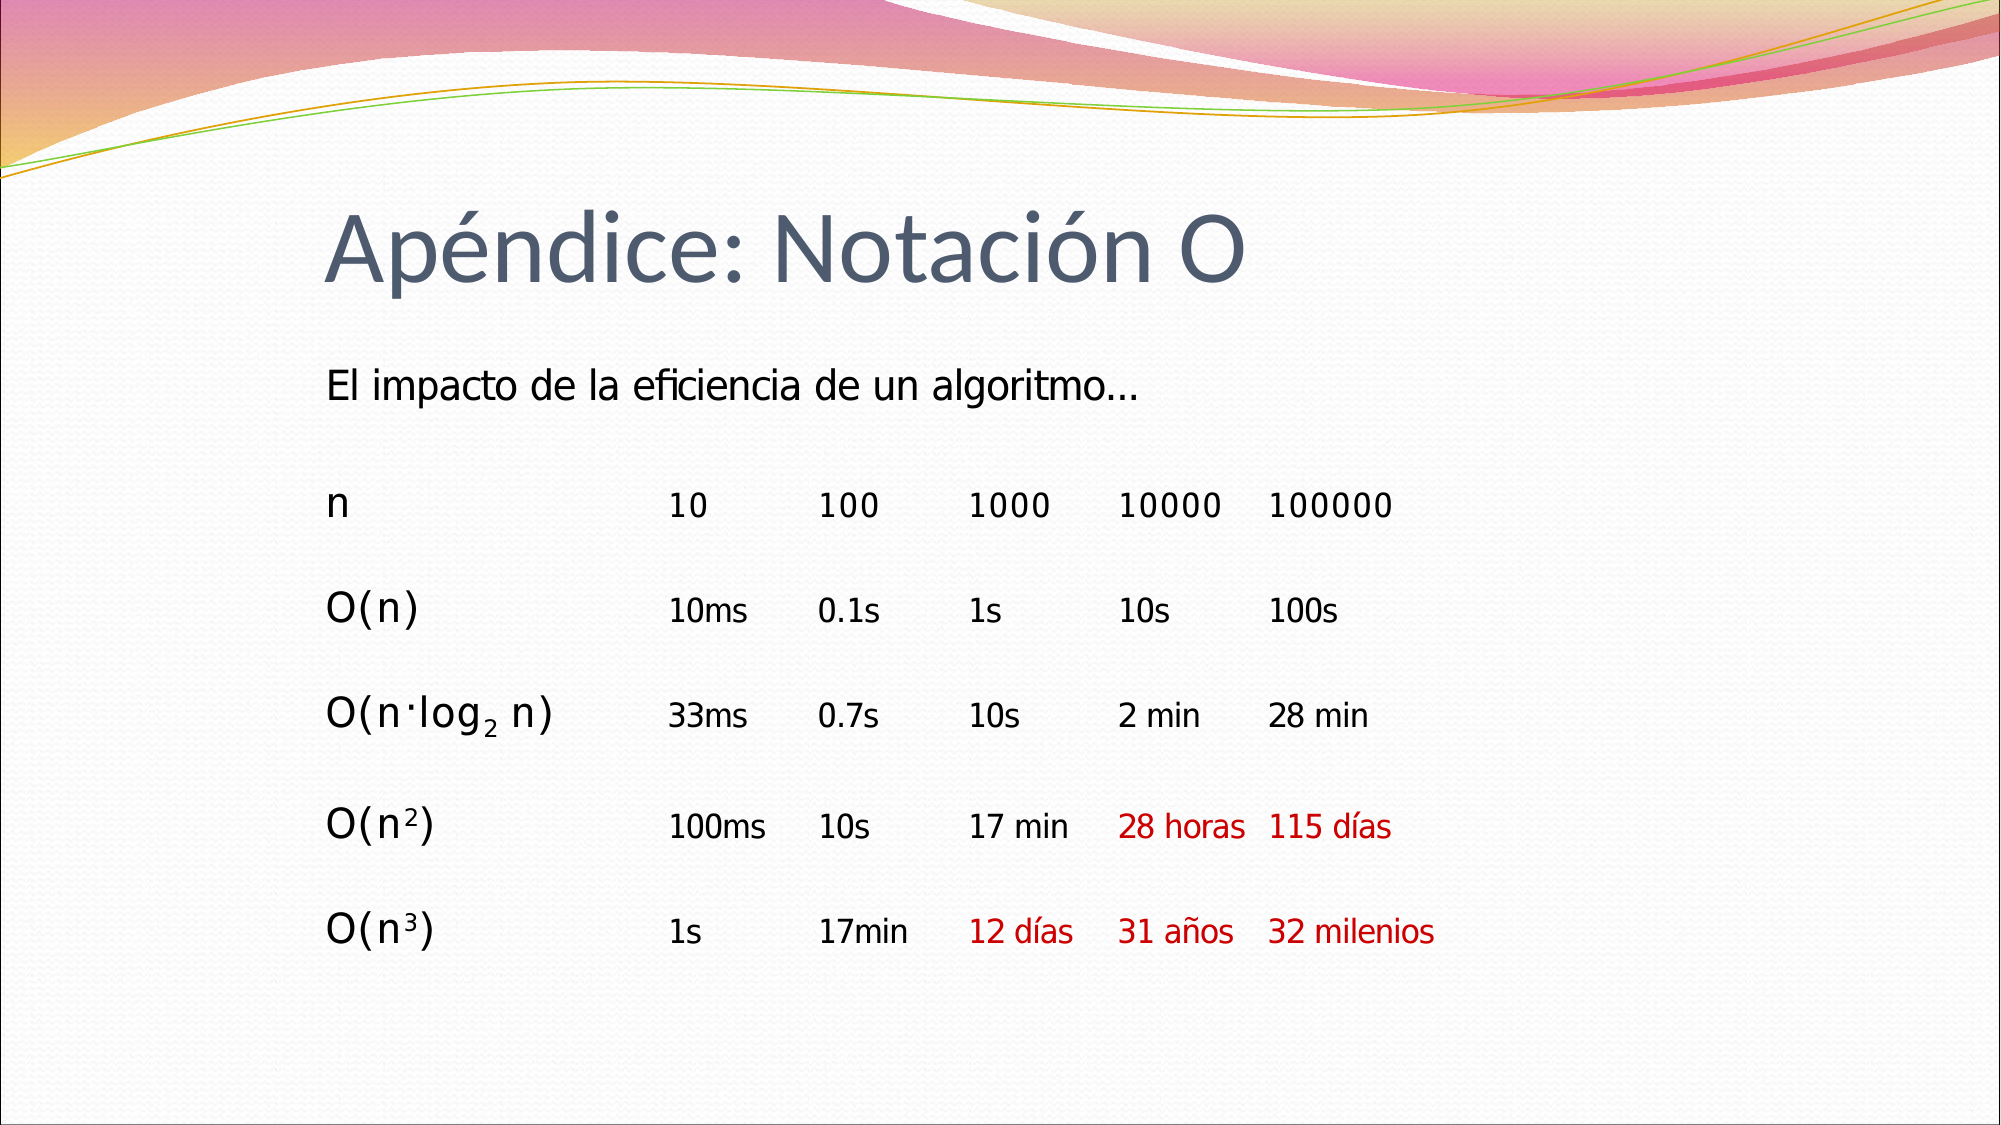

# Apéndice: Notación O

El impacto de la eficiencia de un algoritmo…

n			10	100	1000	10000	100000

O(n)		10ms	0.1s	1s	10s	100s

O(n·log2 n)	33ms	0.7s	10s	2 min	28 min

O(n2)		100ms	10s	17 min	28 horas	115 días

O(n3)		1s	17min	12 días	31 años	32 milenios